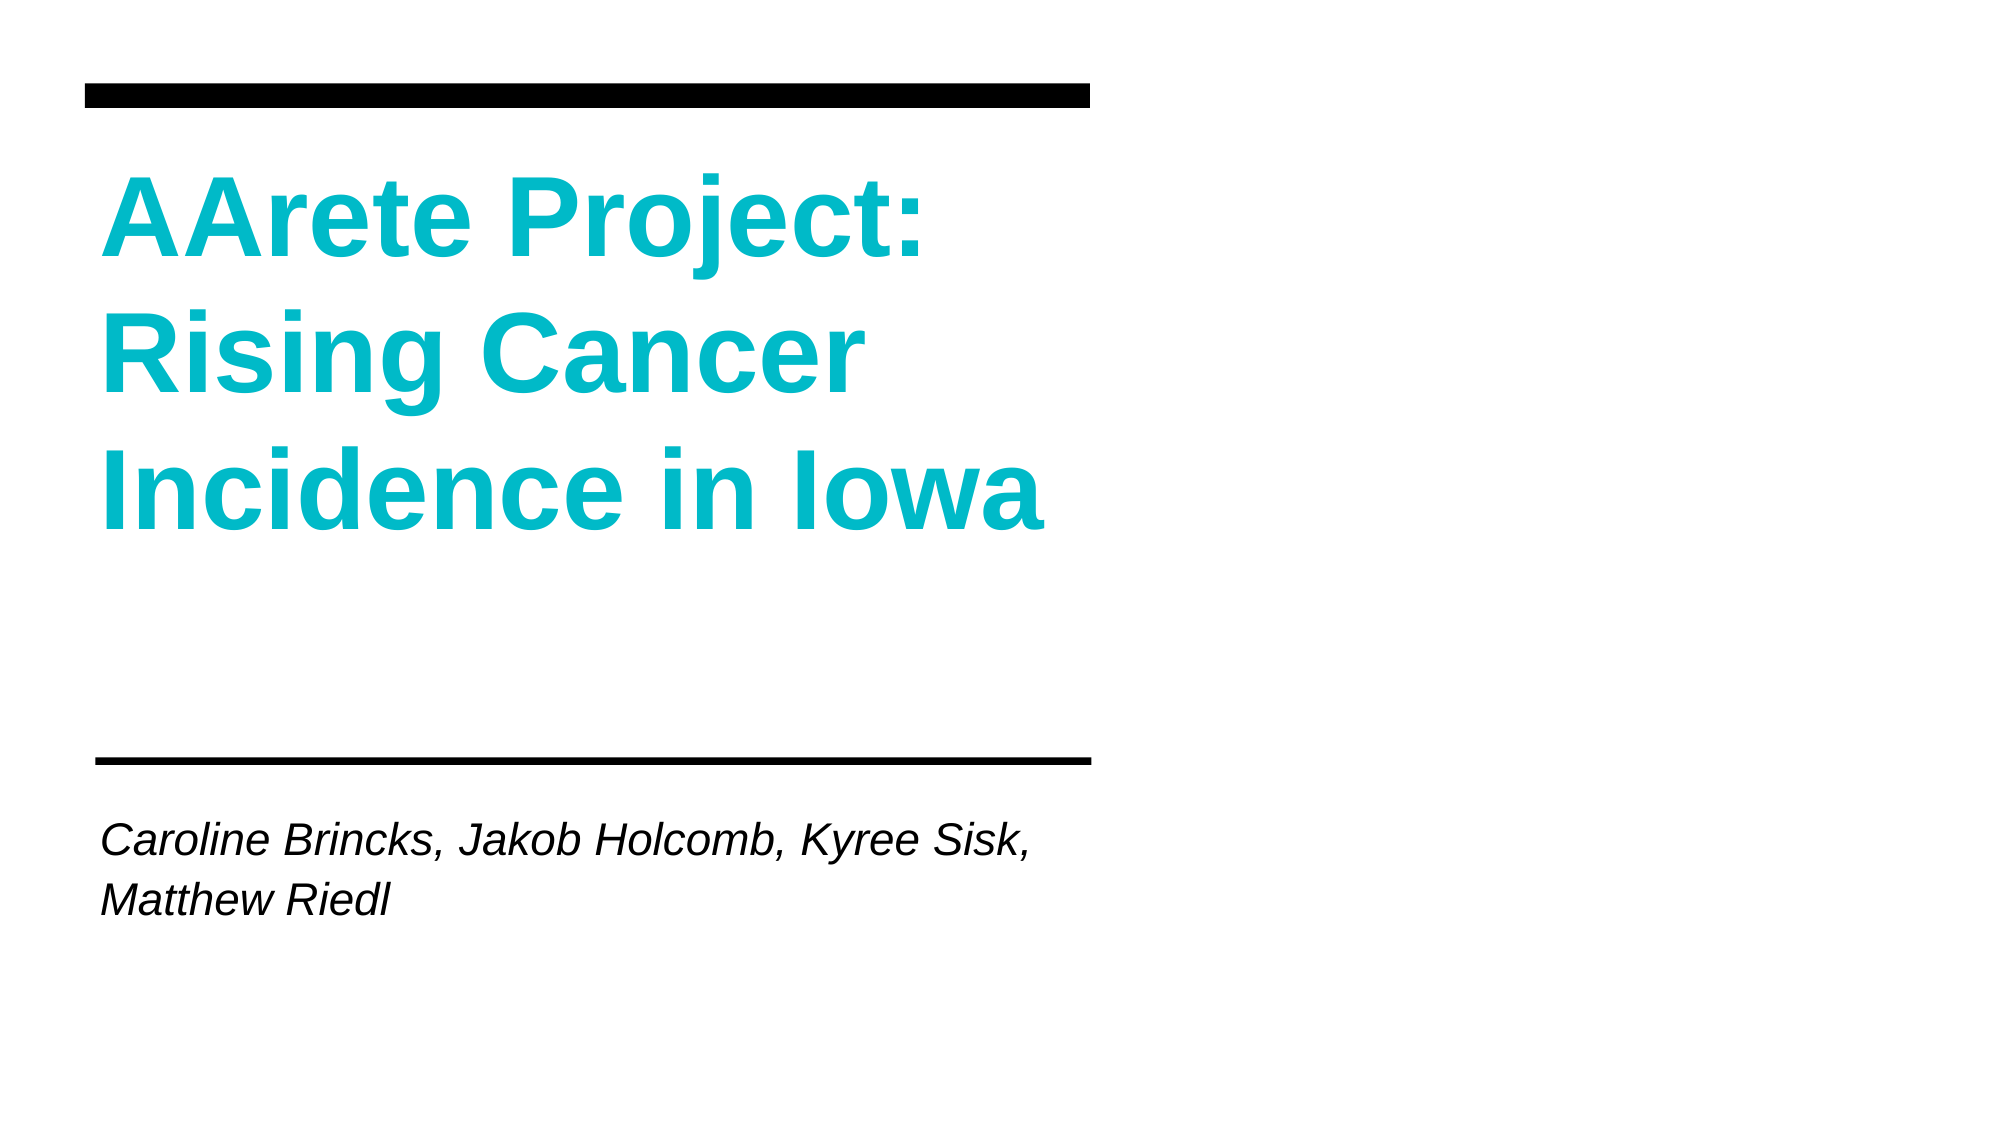

# AArete Project: Rising Cancer Incidence in Iowa

Caroline Brincks, Jakob Holcomb, Kyree Sisk, Matthew Riedl